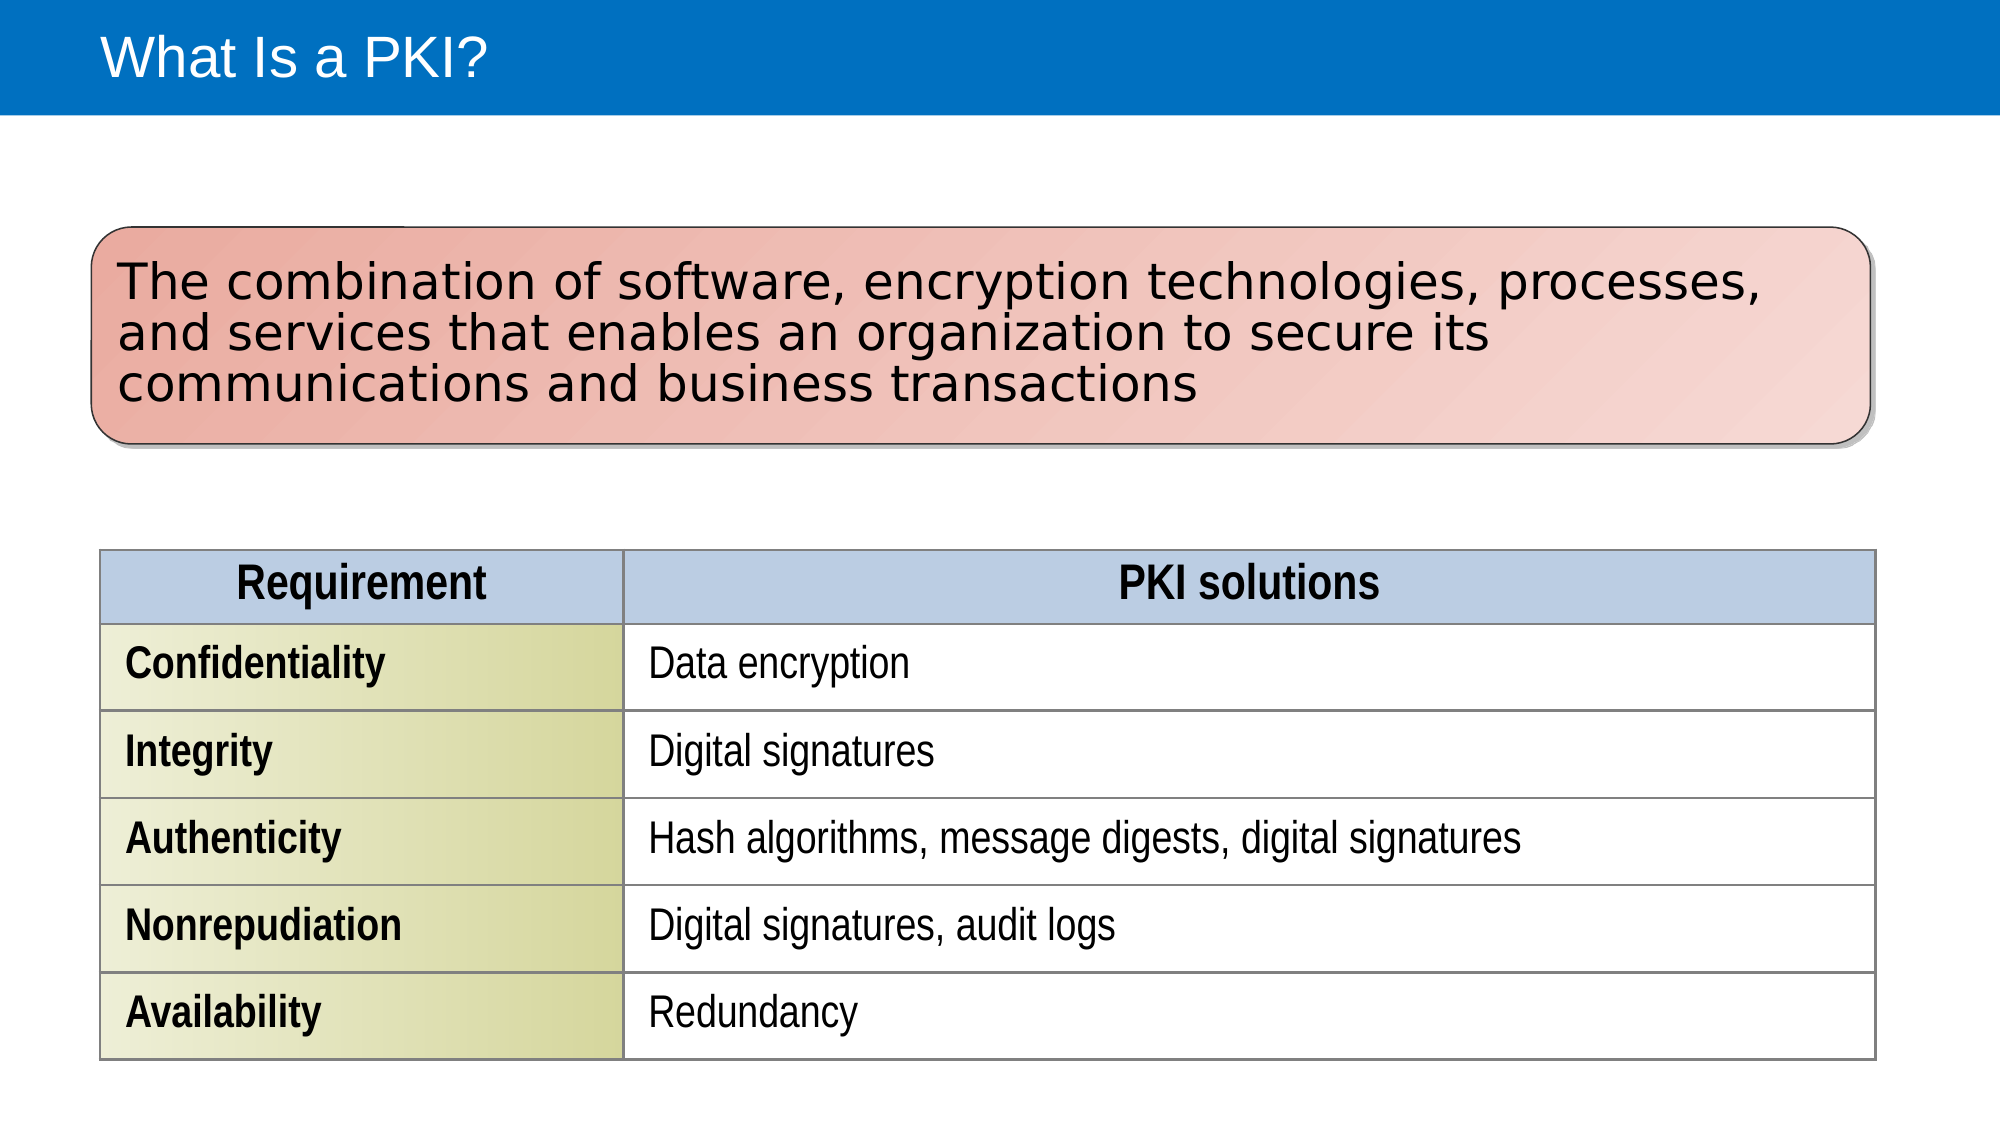

# What Is a PKI?
The combination of software, encryption technologies, processes, and services that enables an organization to secure its communications and business transactions
| Requirement | PKI solutions |
| --- | --- |
| Confidentiality | Data encryption |
| Integrity | Digital signatures |
| Authenticity | Hash algorithms, message digests, digital signatures |
| Nonrepudiation | Digital signatures, audit logs |
| Availability | Redundancy |